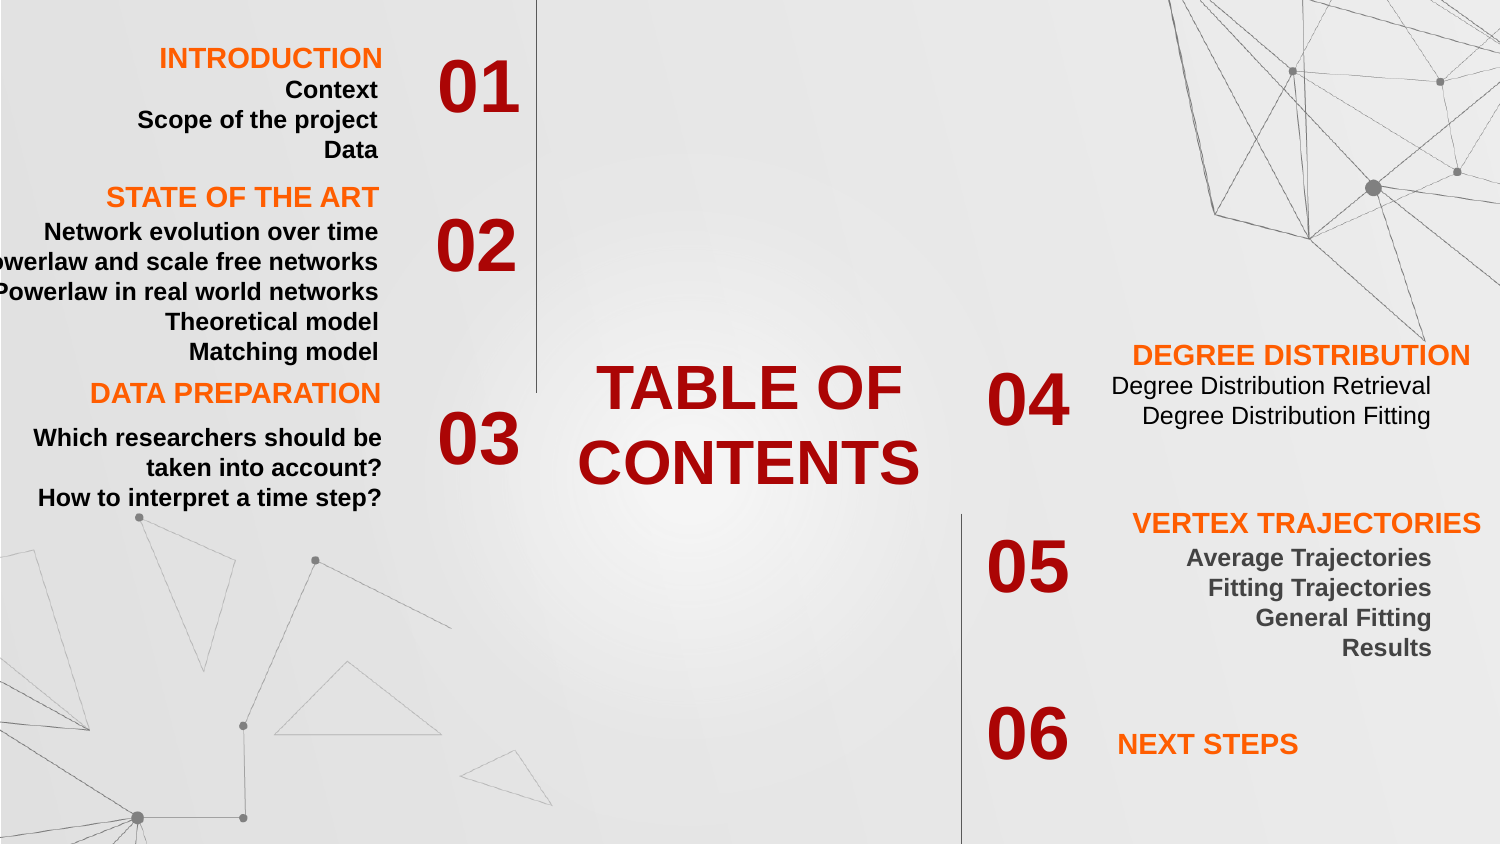

INTRODUCTION
01
Context
Scope of the project
Data
STATE OF THE ART
02
Network evolution over time
Powerlaw and scale free networks
Powerlaw in real world networks
Theoretical model
Matching model

DEGREE DISTRIBUTION
DATA PREPARATION
# TABLE OF CONTENTS
04
Degree Distribution Retrieval
Degree Distribution Fitting

03
Which researchers should be taken into account?
How to interpret a time step?

VERTEX TRAJECTORIES
05
Average Trajectories
Fitting Trajectories
General Fitting
Results

NEXT STEPS
06